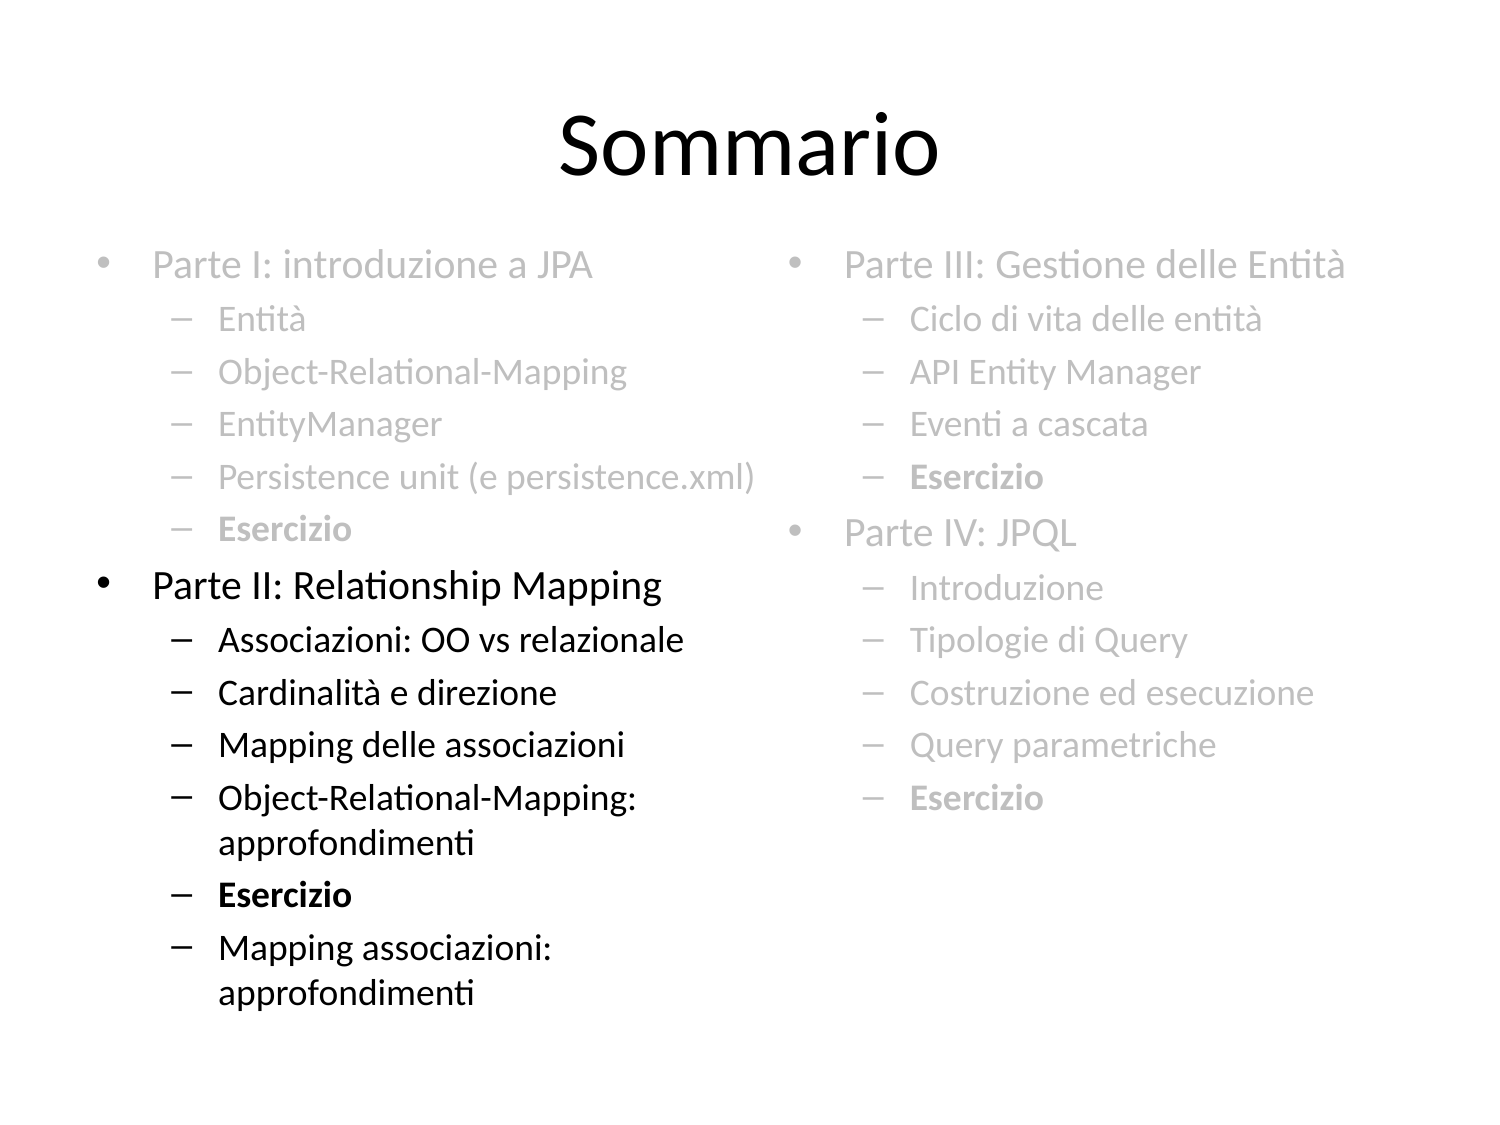

# Sommario
Parte I: introduzione a JPA
Entità
Object-Relational-Mapping
EntityManager
Persistence unit (e persistence.xml)
Esercizio
Parte II: Relationship Mapping
Associazioni: OO vs relazionale
Cardinalità e direzione
Mapping delle associazioni
Object-Relational-Mapping: approfondimenti
Esercizio
Mapping associazioni: approfondimenti
Parte III: Gestione delle Entità
Ciclo di vita delle entità
API Entity Manager
Eventi a cascata
Esercizio
Parte IV: JPQL
Introduzione
Tipologie di Query
Costruzione ed esecuzione
Query parametriche
Esercizio